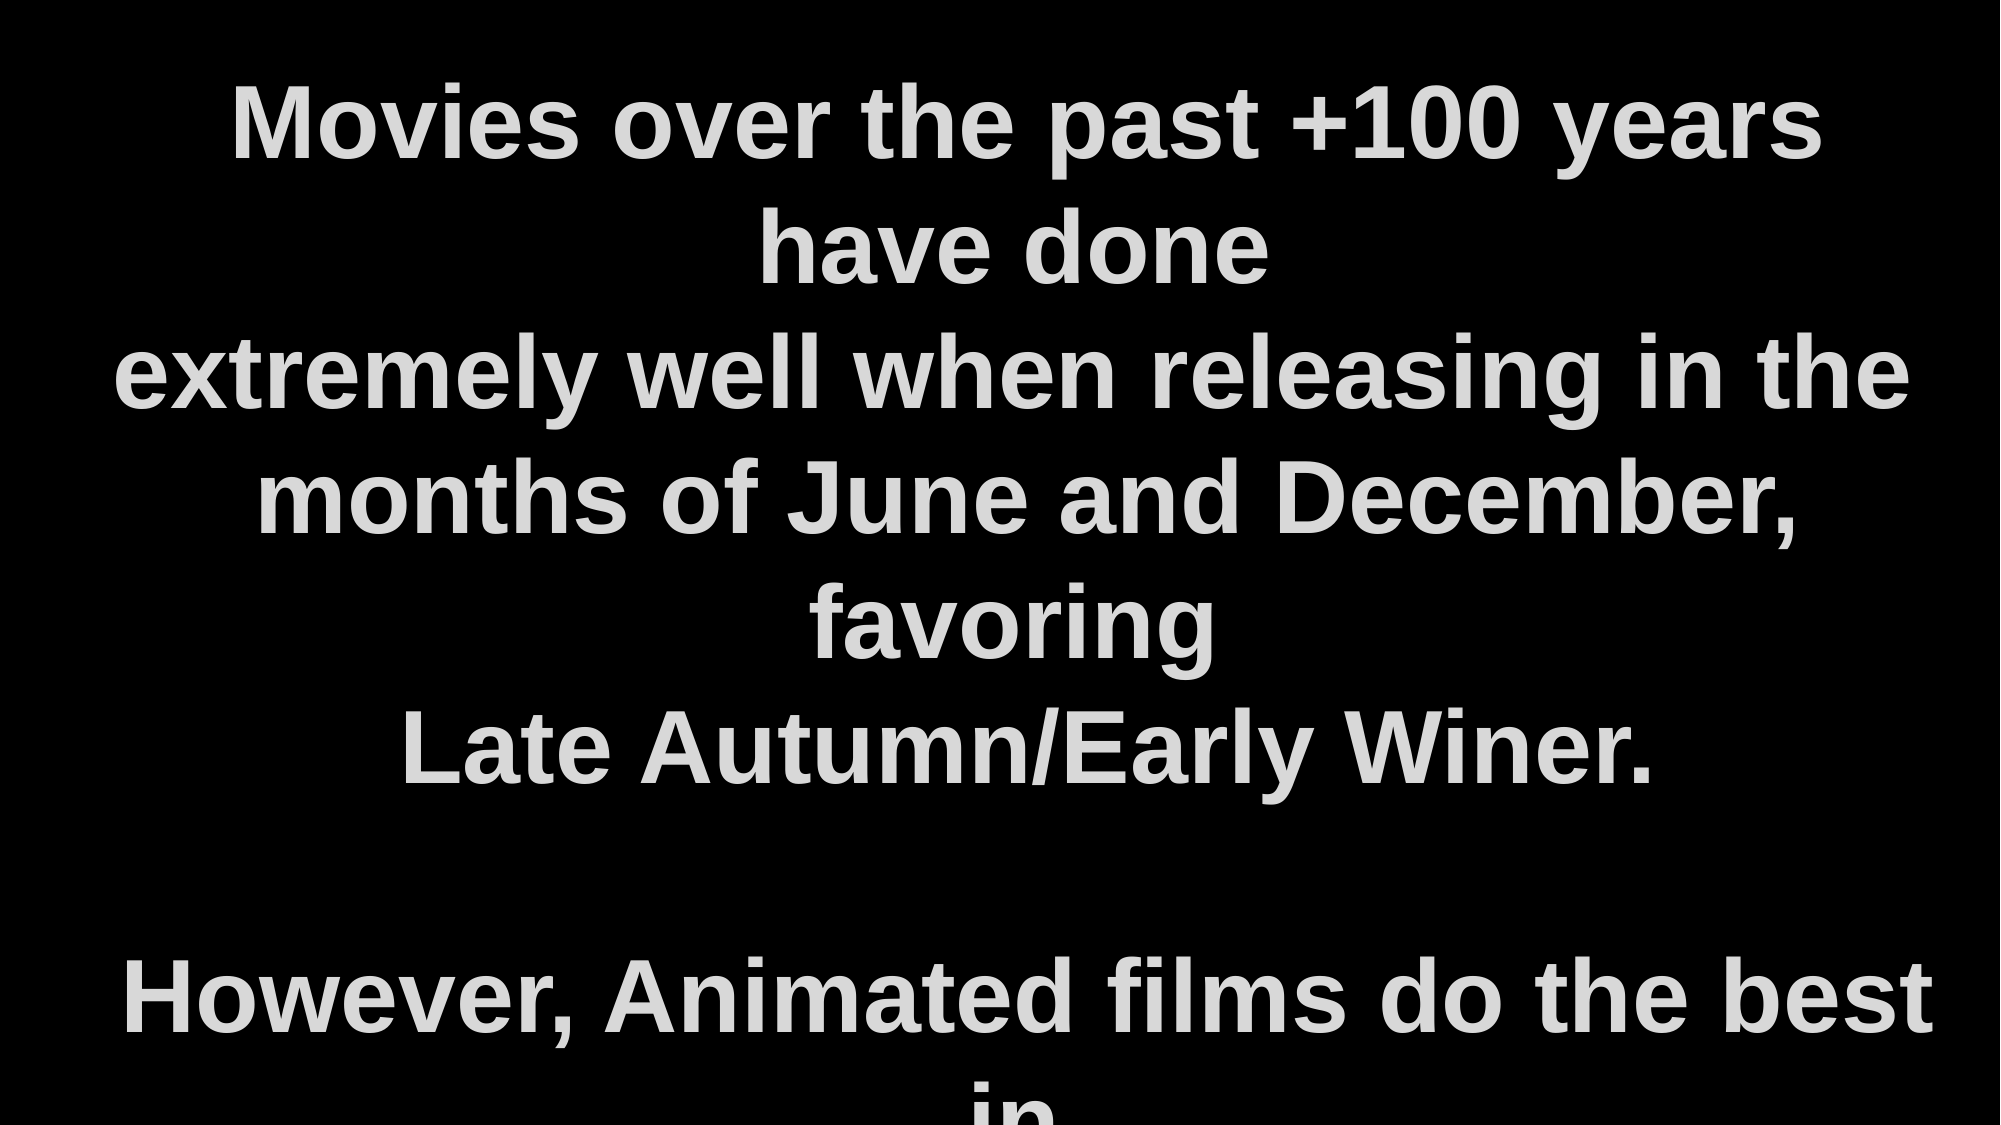

Movies over the past +100 years have done
extremely well when releasing in the
months of June and December, favoring
Late Autumn/Early Winer.

However, Animated films do the best in
June, so that’s our ideal release window.